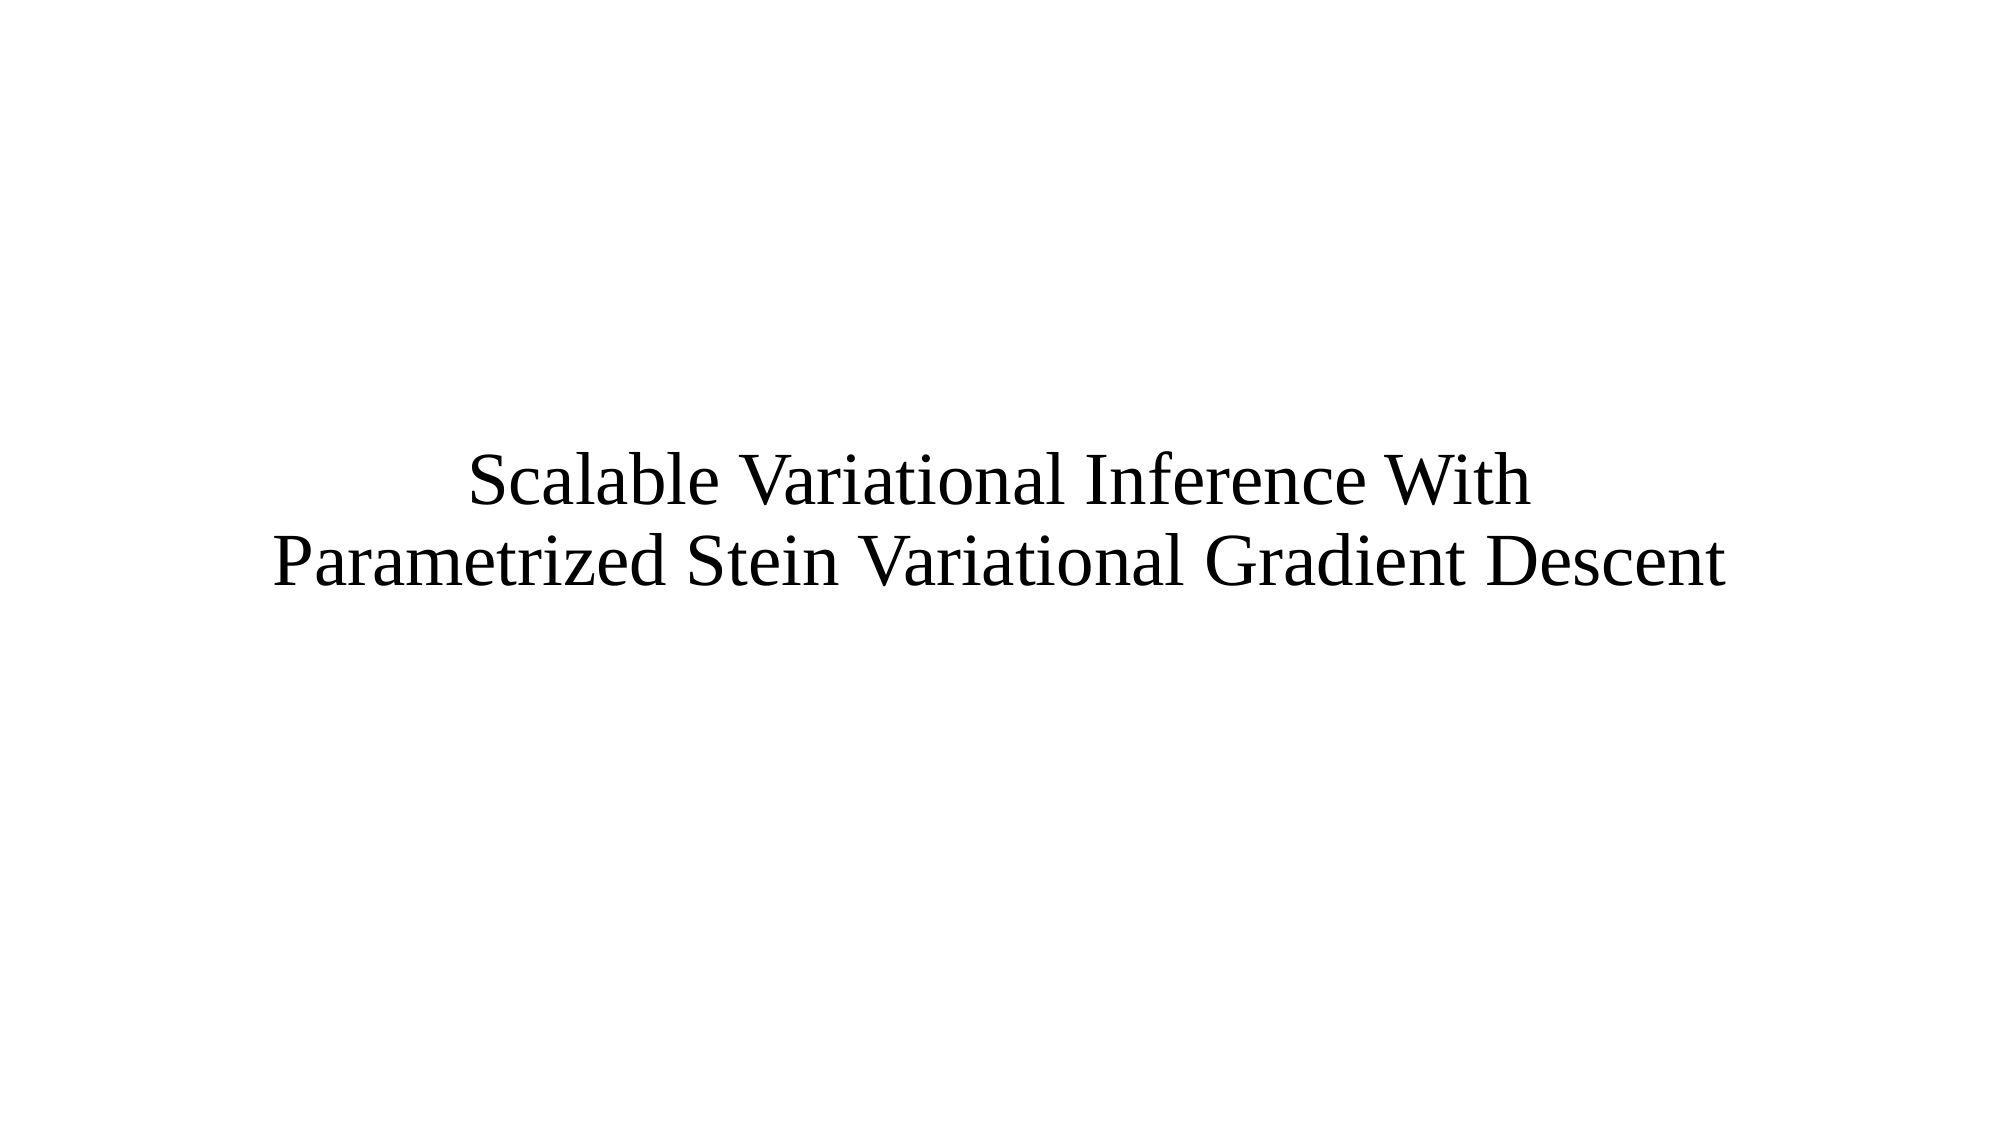

# Scalable Variational Inference With Parametrized Stein Variational Gradient Descent